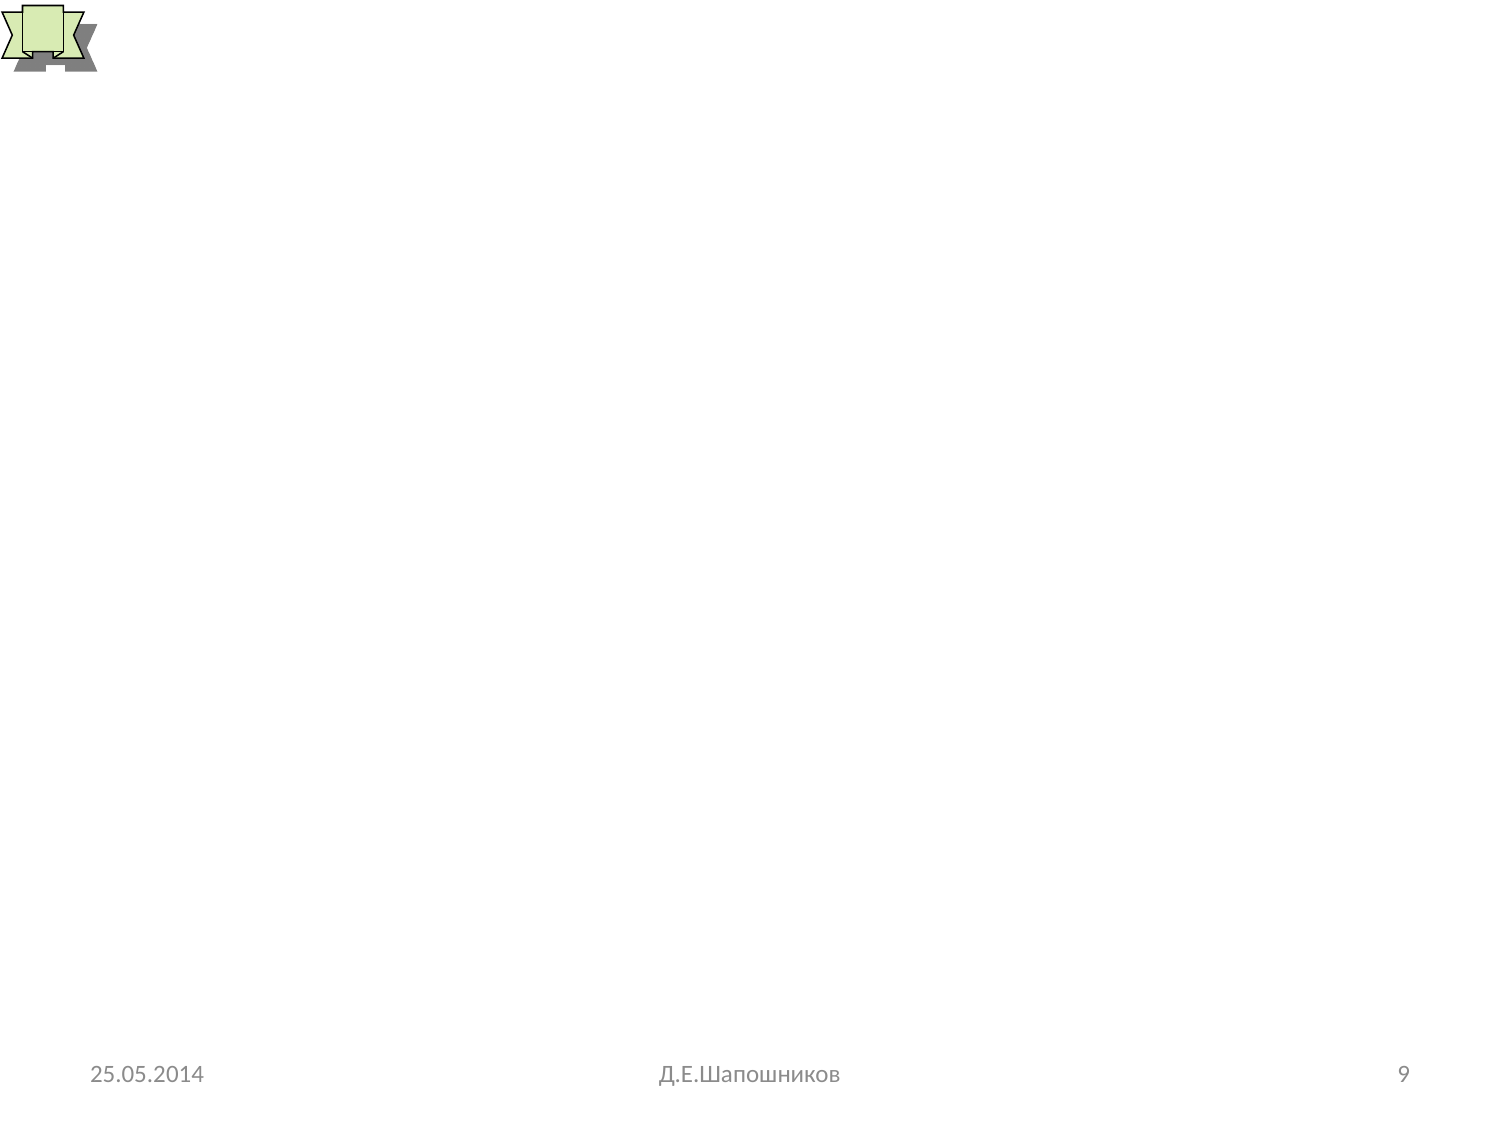

# 1. Модель сети передачи данных на основе потоковых моделей
25.05.2014
Д.Е.Шапошников
9